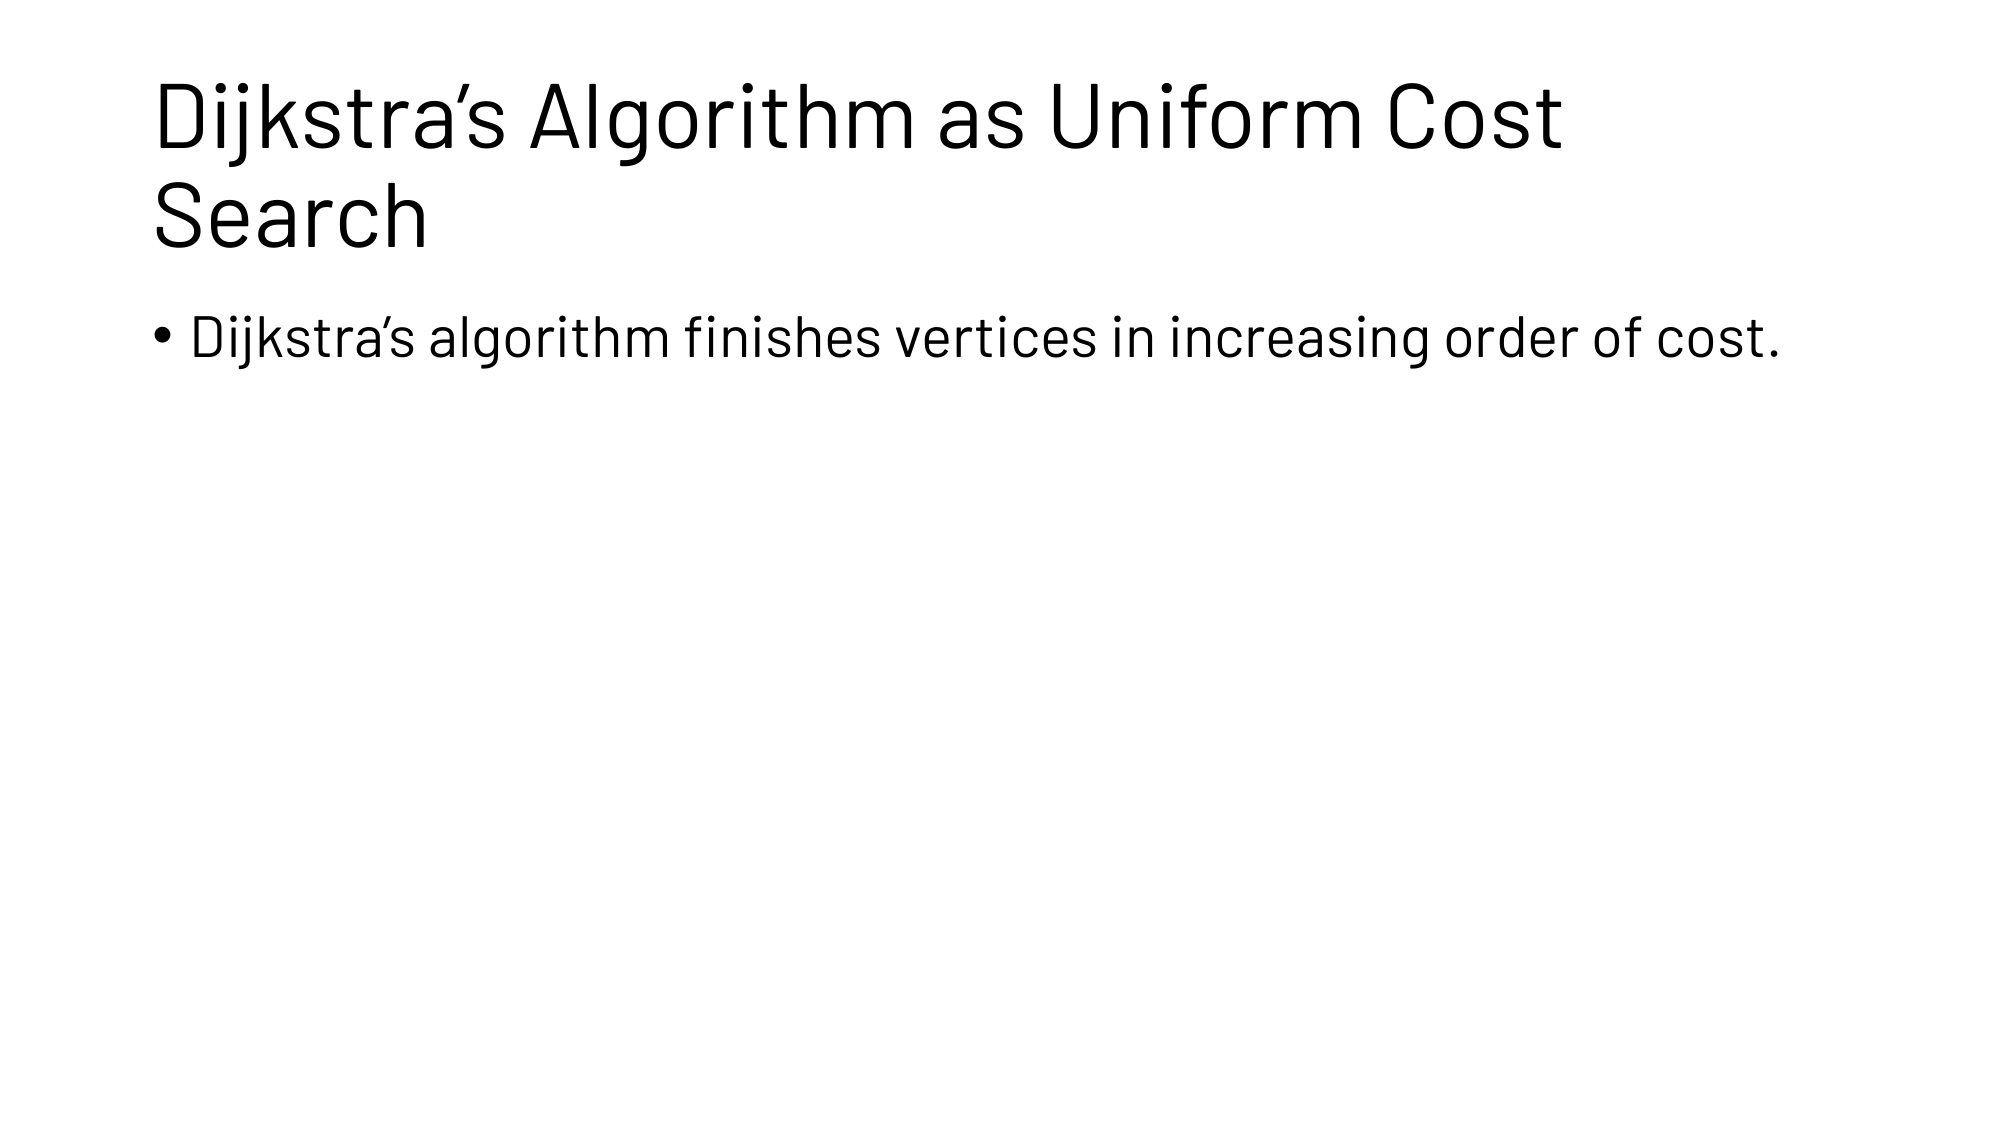

# Dijkstra’s Algorithm as Uniform Cost Search
Dijkstra’s algorithm finishes vertices in increasing order of cost.